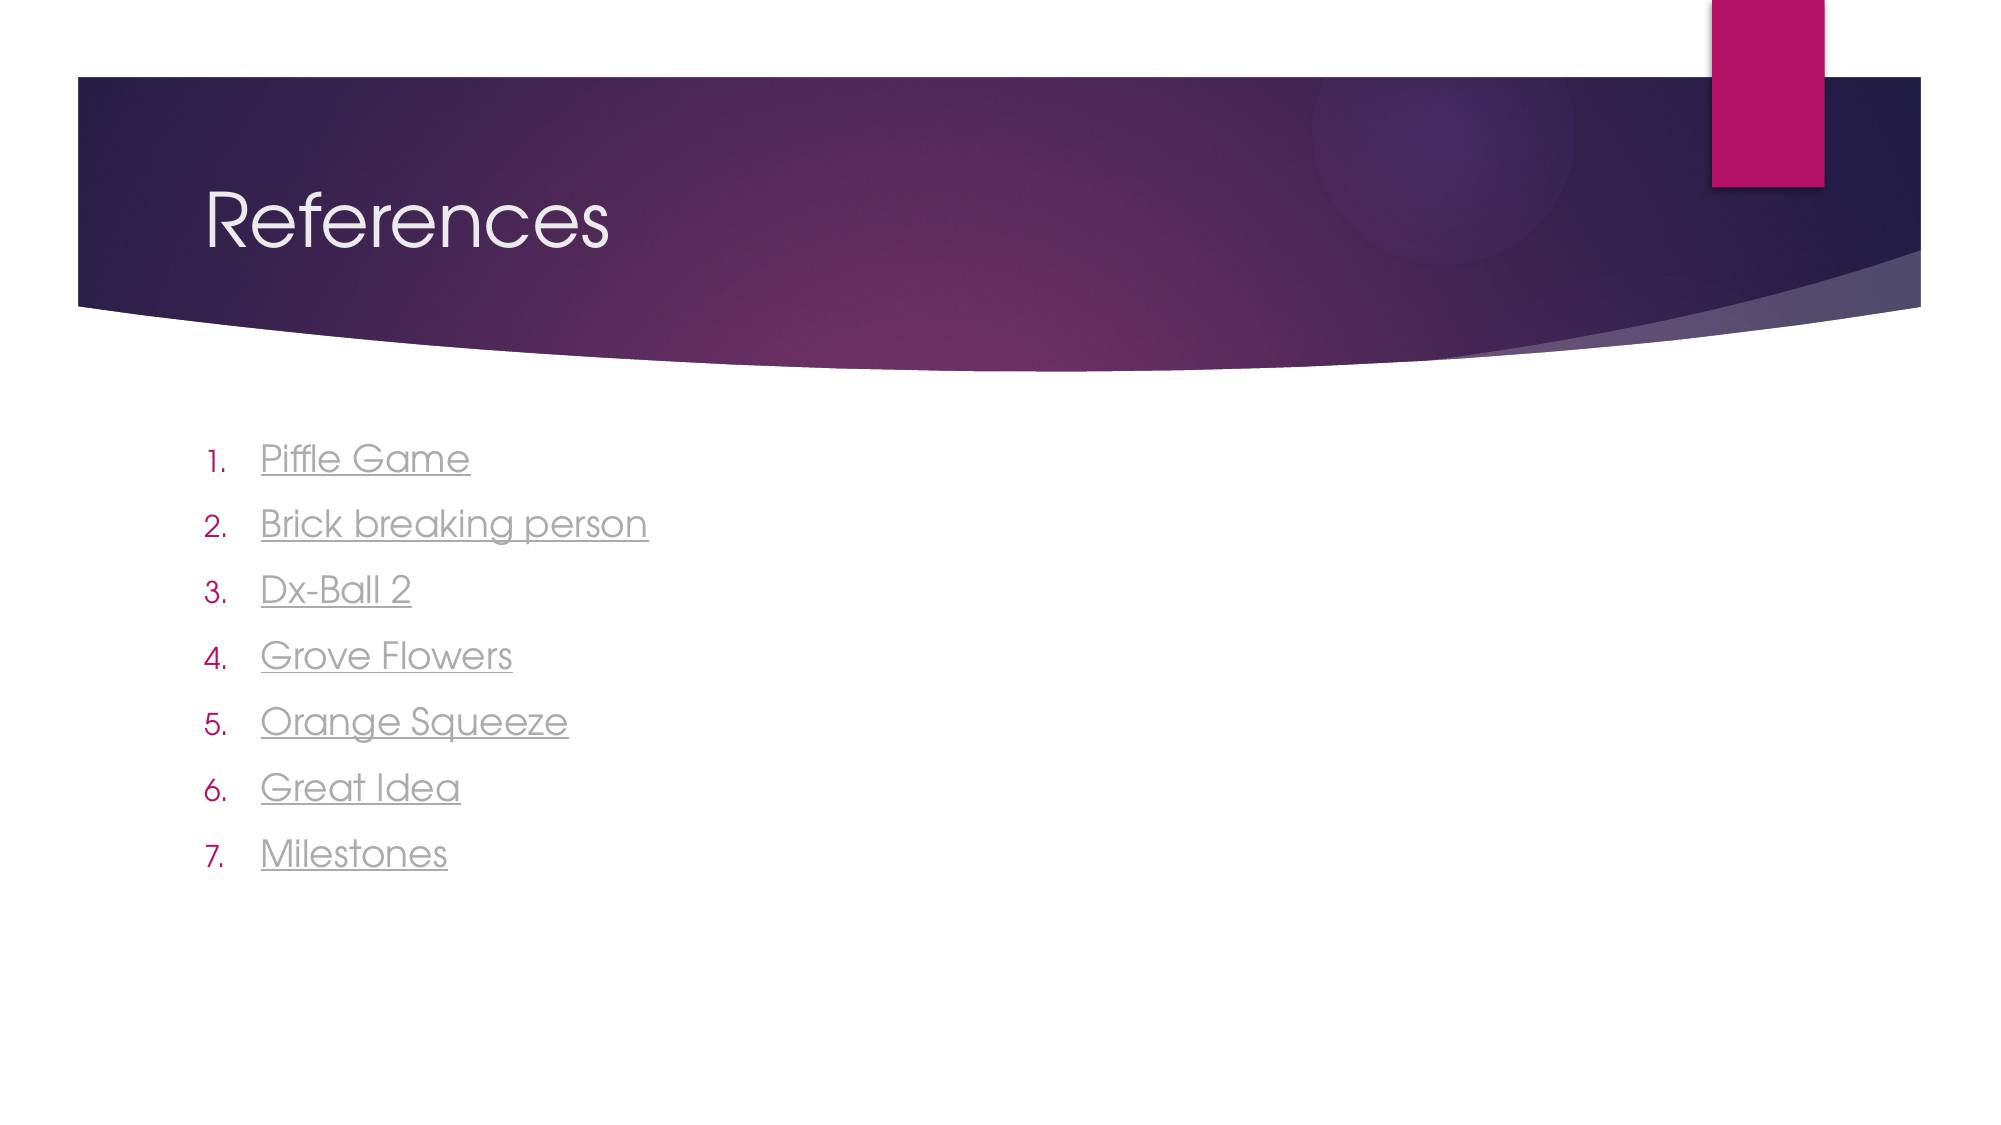

# References
Piffle Game
Brick breaking person
Dx-Ball 2
Grove Flowers
Orange Squeeze
Great Idea
Milestones